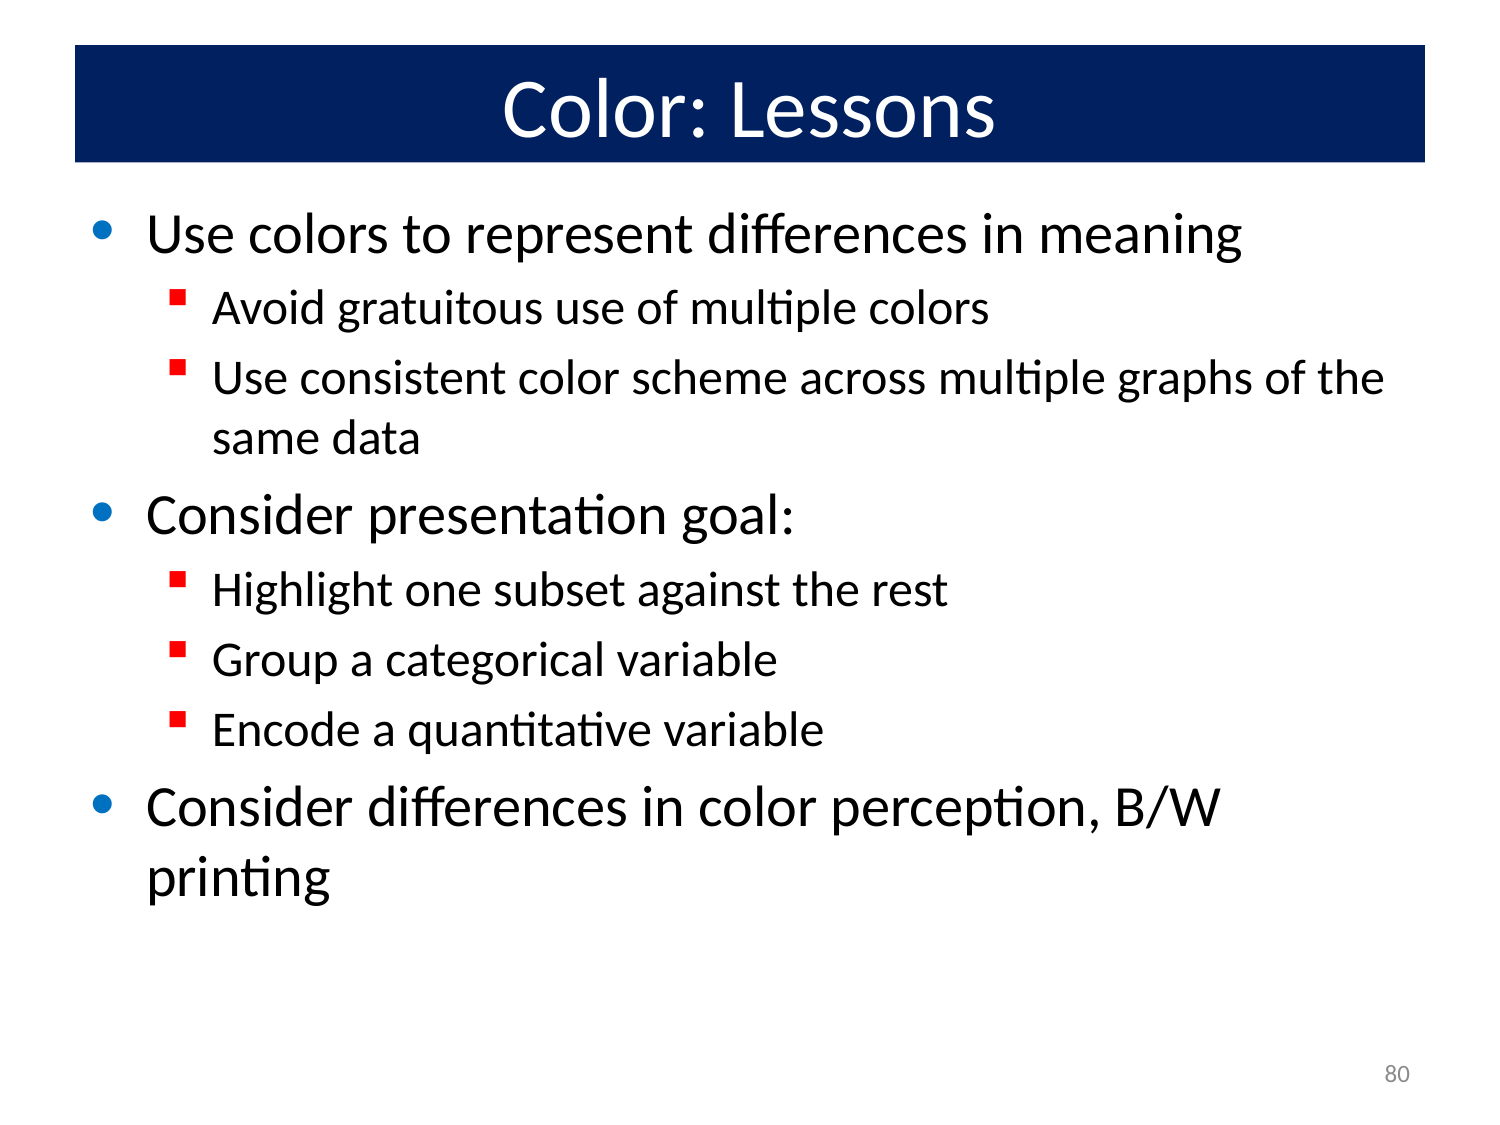

# Color: Lessons
Use colors to represent differences in meaning
Avoid gratuitous use of multiple colors
Use consistent color scheme across multiple graphs of the same data
Consider presentation goal:
Highlight one subset against the rest
Group a categorical variable
Encode a quantitative variable
Consider differences in color perception, B/W printing

80